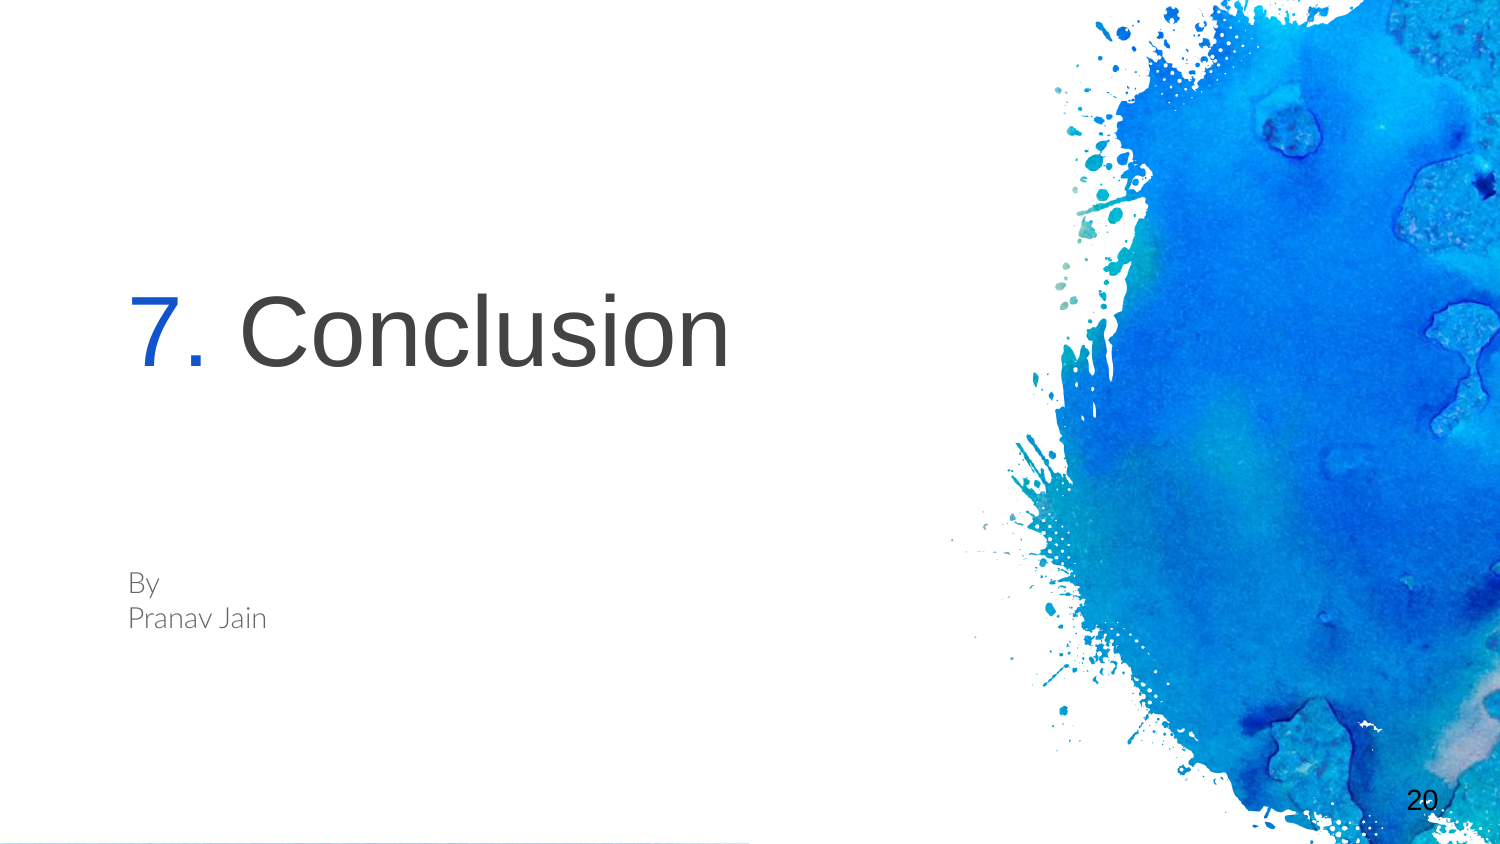

# 7. Conclusion
By
Pranav Jain
20